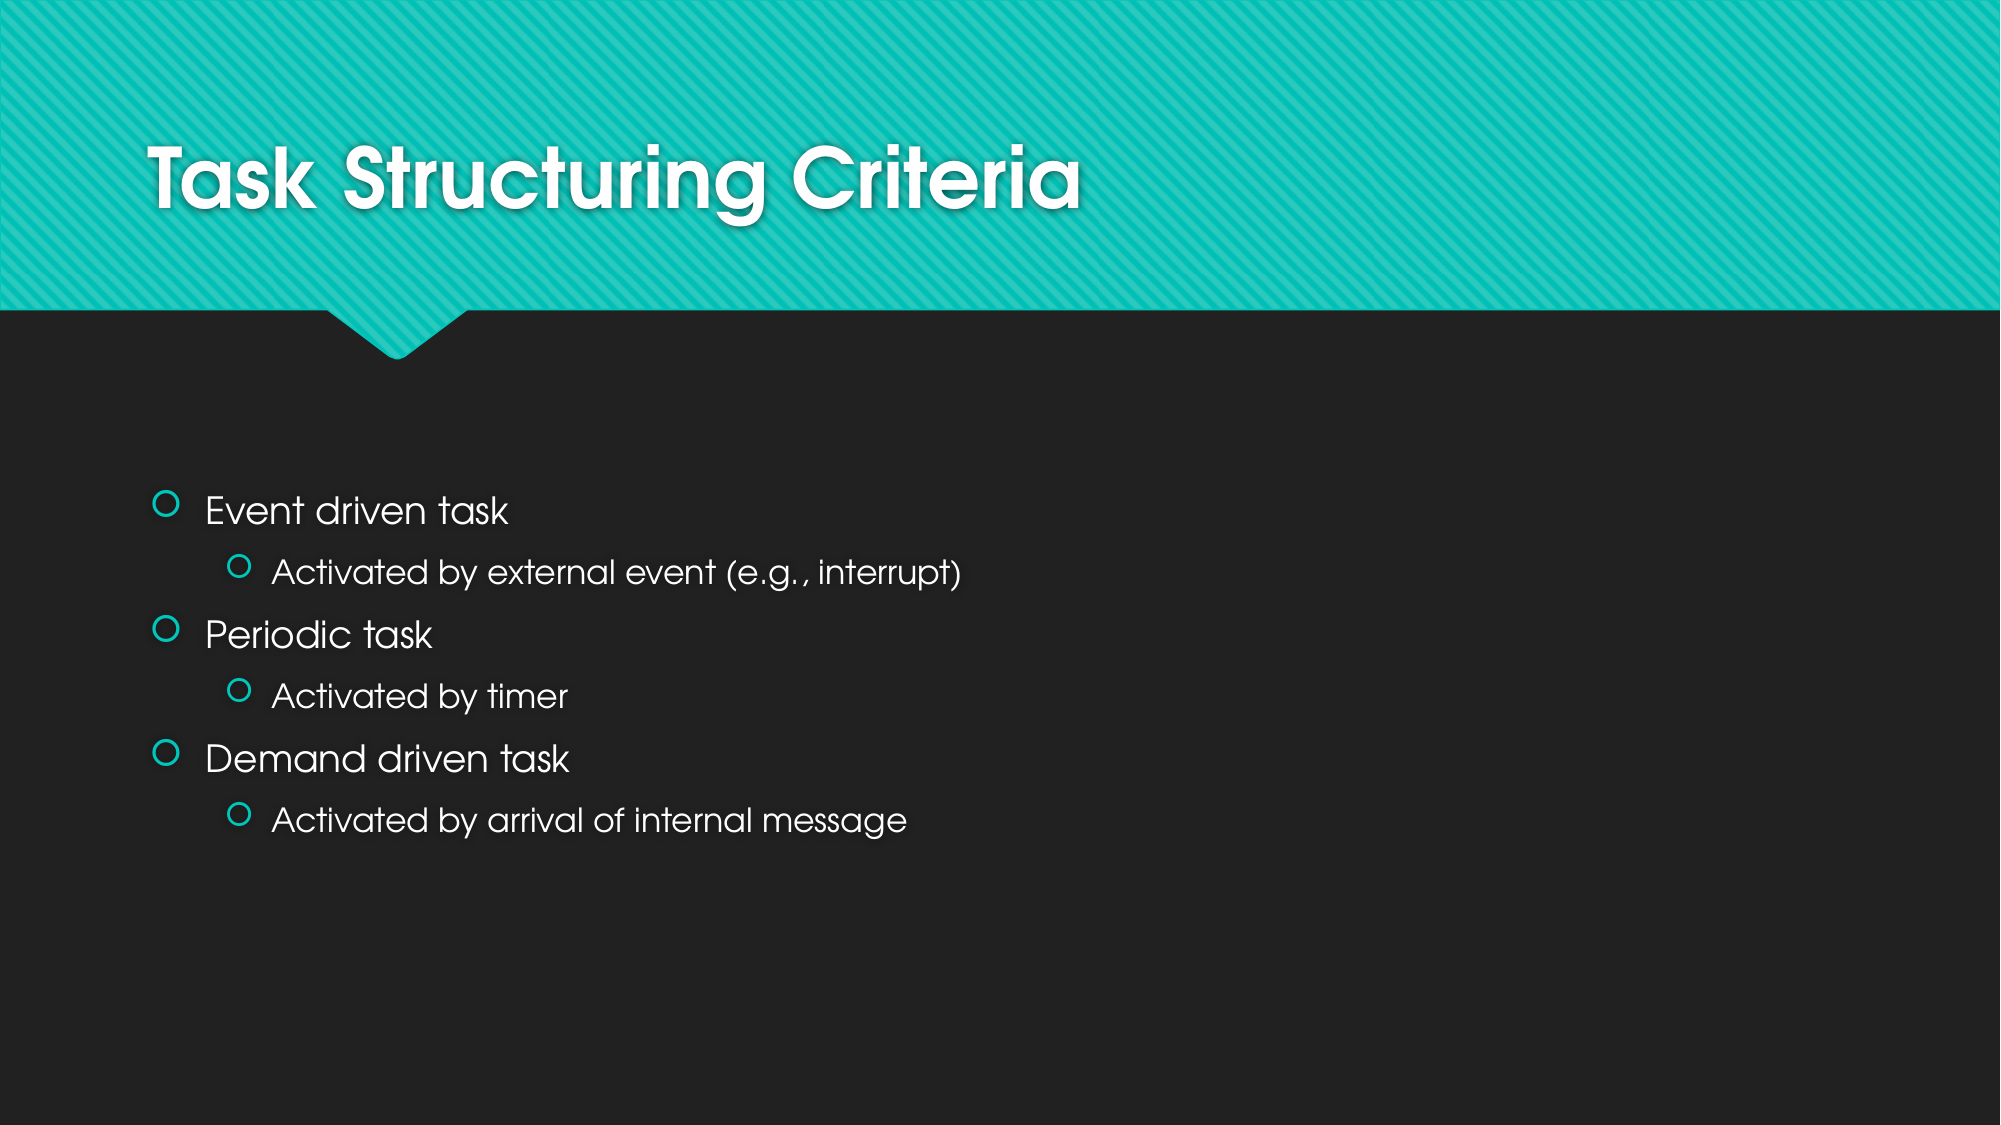

# Task Structuring Criteria
Event driven task
Activated by external event (e.g., interrupt)
Periodic task
Activated by timer
Demand driven task
Activated by arrival of internal message